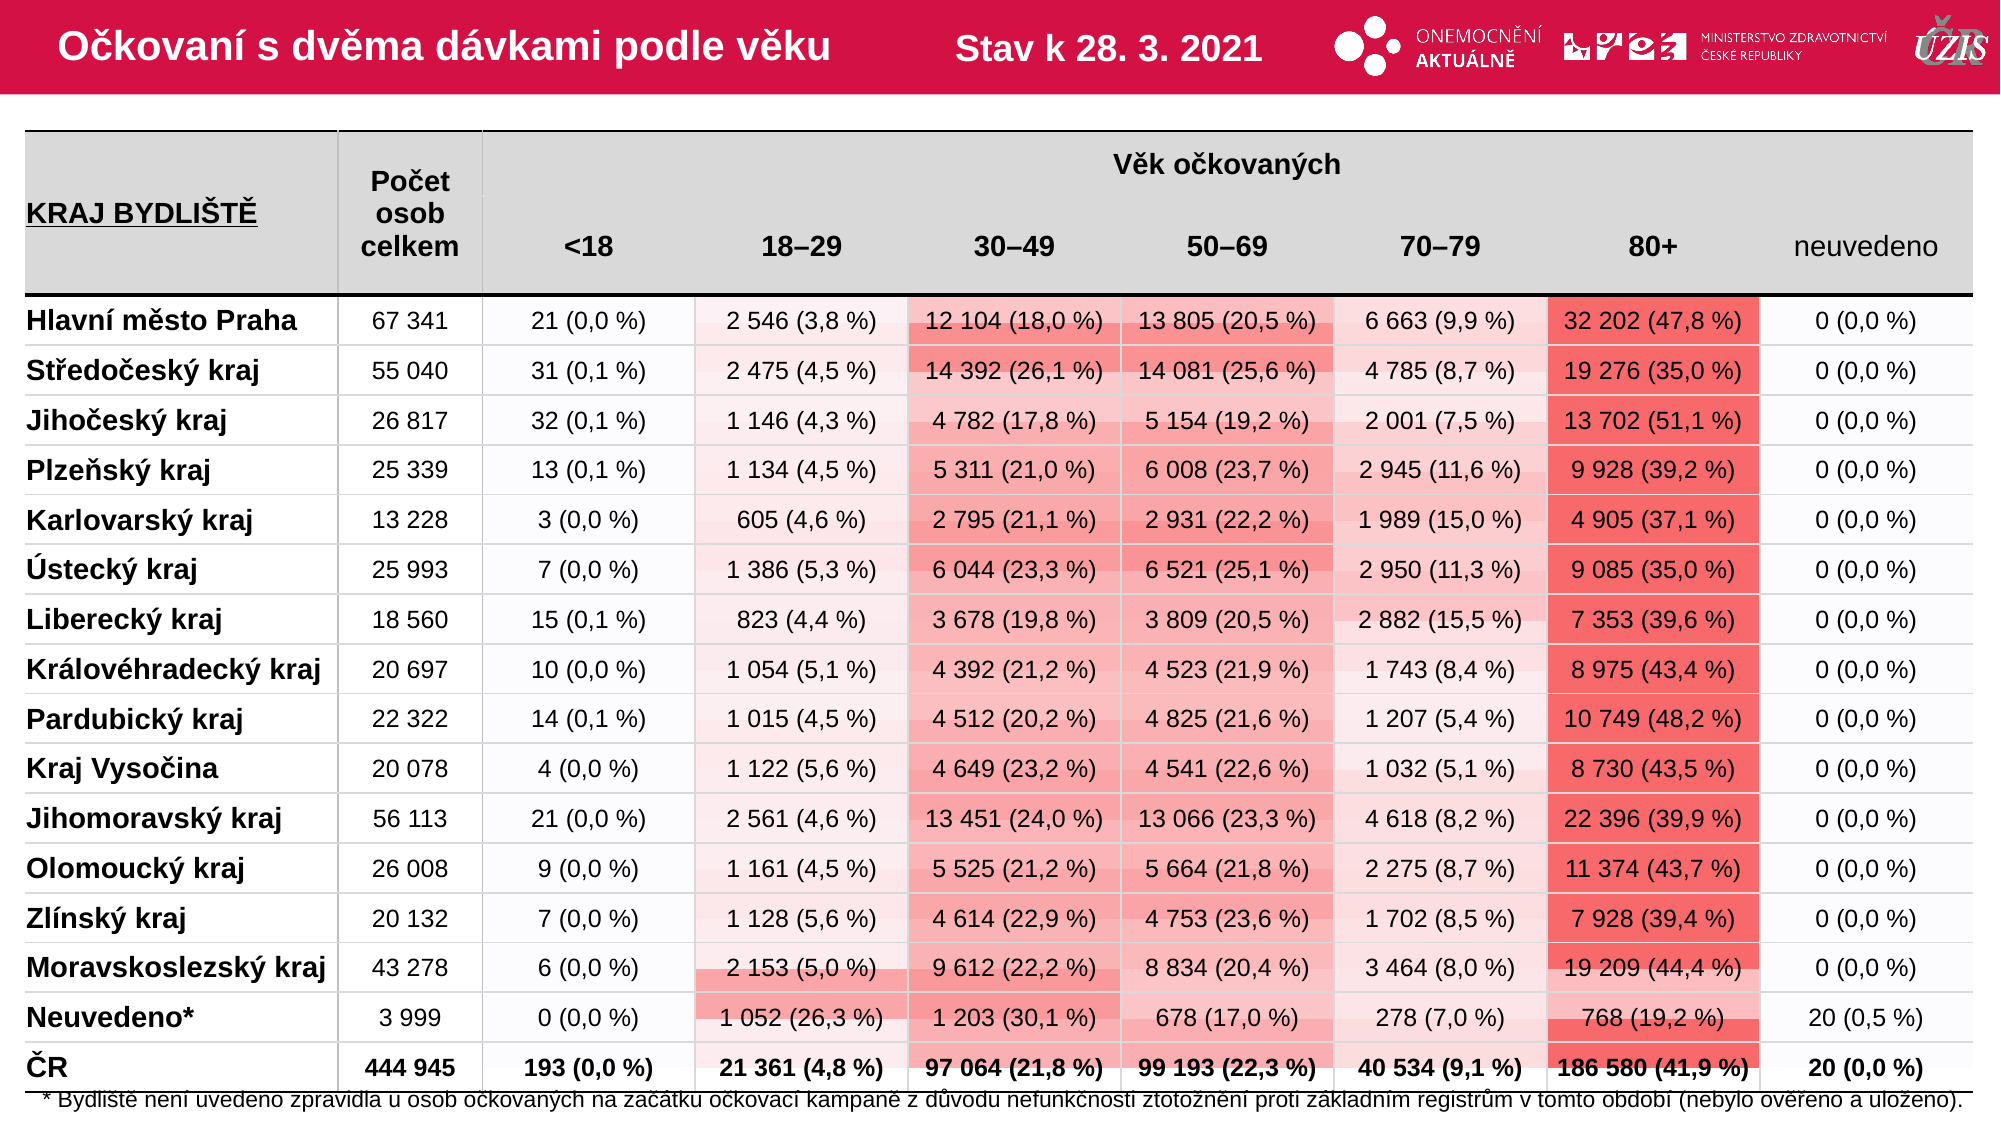

# Očkovaní s dvěma dávkami podle věku
Stav k 28. 3. 2021
| KRAJ BYDLIŠTĚ | Počet osob celkem | Věk očkovaných |  |  |  |  |  |  |
| --- | --- | --- | --- | --- | --- | --- | --- | --- |
|  |  | <18 | 18–29 | 30–49 | 50–69 | 70–79 | 80+ | neuvedeno |
| Hlavní město Praha | 67 341 | 21 (0,0 %) | 2 546 (3,8 %) | 12 104 (18,0 %) | 13 805 (20,5 %) | 6 663 (9,9 %) | 32 202 (47,8 %) | 0 (0,0 %) |
| Středočeský kraj | 55 040 | 31 (0,1 %) | 2 475 (4,5 %) | 14 392 (26,1 %) | 14 081 (25,6 %) | 4 785 (8,7 %) | 19 276 (35,0 %) | 0 (0,0 %) |
| Jihočeský kraj | 26 817 | 32 (0,1 %) | 1 146 (4,3 %) | 4 782 (17,8 %) | 5 154 (19,2 %) | 2 001 (7,5 %) | 13 702 (51,1 %) | 0 (0,0 %) |
| Plzeňský kraj | 25 339 | 13 (0,1 %) | 1 134 (4,5 %) | 5 311 (21,0 %) | 6 008 (23,7 %) | 2 945 (11,6 %) | 9 928 (39,2 %) | 0 (0,0 %) |
| Karlovarský kraj | 13 228 | 3 (0,0 %) | 605 (4,6 %) | 2 795 (21,1 %) | 2 931 (22,2 %) | 1 989 (15,0 %) | 4 905 (37,1 %) | 0 (0,0 %) |
| Ústecký kraj | 25 993 | 7 (0,0 %) | 1 386 (5,3 %) | 6 044 (23,3 %) | 6 521 (25,1 %) | 2 950 (11,3 %) | 9 085 (35,0 %) | 0 (0,0 %) |
| Liberecký kraj | 18 560 | 15 (0,1 %) | 823 (4,4 %) | 3 678 (19,8 %) | 3 809 (20,5 %) | 2 882 (15,5 %) | 7 353 (39,6 %) | 0 (0,0 %) |
| Královéhradecký kraj | 20 697 | 10 (0,0 %) | 1 054 (5,1 %) | 4 392 (21,2 %) | 4 523 (21,9 %) | 1 743 (8,4 %) | 8 975 (43,4 %) | 0 (0,0 %) |
| Pardubický kraj | 22 322 | 14 (0,1 %) | 1 015 (4,5 %) | 4 512 (20,2 %) | 4 825 (21,6 %) | 1 207 (5,4 %) | 10 749 (48,2 %) | 0 (0,0 %) |
| Kraj Vysočina | 20 078 | 4 (0,0 %) | 1 122 (5,6 %) | 4 649 (23,2 %) | 4 541 (22,6 %) | 1 032 (5,1 %) | 8 730 (43,5 %) | 0 (0,0 %) |
| Jihomoravský kraj | 56 113 | 21 (0,0 %) | 2 561 (4,6 %) | 13 451 (24,0 %) | 13 066 (23,3 %) | 4 618 (8,2 %) | 22 396 (39,9 %) | 0 (0,0 %) |
| Olomoucký kraj | 26 008 | 9 (0,0 %) | 1 161 (4,5 %) | 5 525 (21,2 %) | 5 664 (21,8 %) | 2 275 (8,7 %) | 11 374 (43,7 %) | 0 (0,0 %) |
| Zlínský kraj | 20 132 | 7 (0,0 %) | 1 128 (5,6 %) | 4 614 (22,9 %) | 4 753 (23,6 %) | 1 702 (8,5 %) | 7 928 (39,4 %) | 0 (0,0 %) |
| Moravskoslezský kraj | 43 278 | 6 (0,0 %) | 2 153 (5,0 %) | 9 612 (22,2 %) | 8 834 (20,4 %) | 3 464 (8,0 %) | 19 209 (44,4 %) | 0 (0,0 %) |
| Neuvedeno\* | 3 999 | 0 (0,0 %) | 1 052 (26,3 %) | 1 203 (30,1 %) | 678 (17,0 %) | 278 (7,0 %) | 768 (19,2 %) | 20 (0,5 %) |
| ČR | 444 945 | 193 (0,0 %) | 21 361 (4,8 %) | 97 064 (21,8 %) | 99 193 (22,3 %) | 40 534 (9,1 %) | 186 580 (41,9 %) | 20 (0,0 %) |
|  |  |  |  |  |  |  |
| --- | --- | --- | --- | --- | --- | --- |
|  |  |  |  |  |  |  |
|  |  |  |  |  |  |  |
|  |  |  |  |  |  |  |
|  |  |  |  |  |  |  |
|  |  |  |  |  |  |  |
|  |  |  |  |  |  |  |
|  |  |  |  |  |  |  |
|  |  |  |  |  |  |  |
|  |  |  |  |  |  |  |
|  |  |  |  |  |  |  |
|  |  |  |  |  |  |  |
|  |  |  |  |  |  |  |
|  |  |  |  |  |  |  |
|  |  |  |  |  |  |  |
|  |  |  |  |  |  |  |
* Bydliště není uvedeno zpravidla u osob očkovaných na začátku očkovací kampaně z důvodu nefunkčnosti ztotožnění proti základním registrům v tomto období (nebylo ověřeno a uloženo).